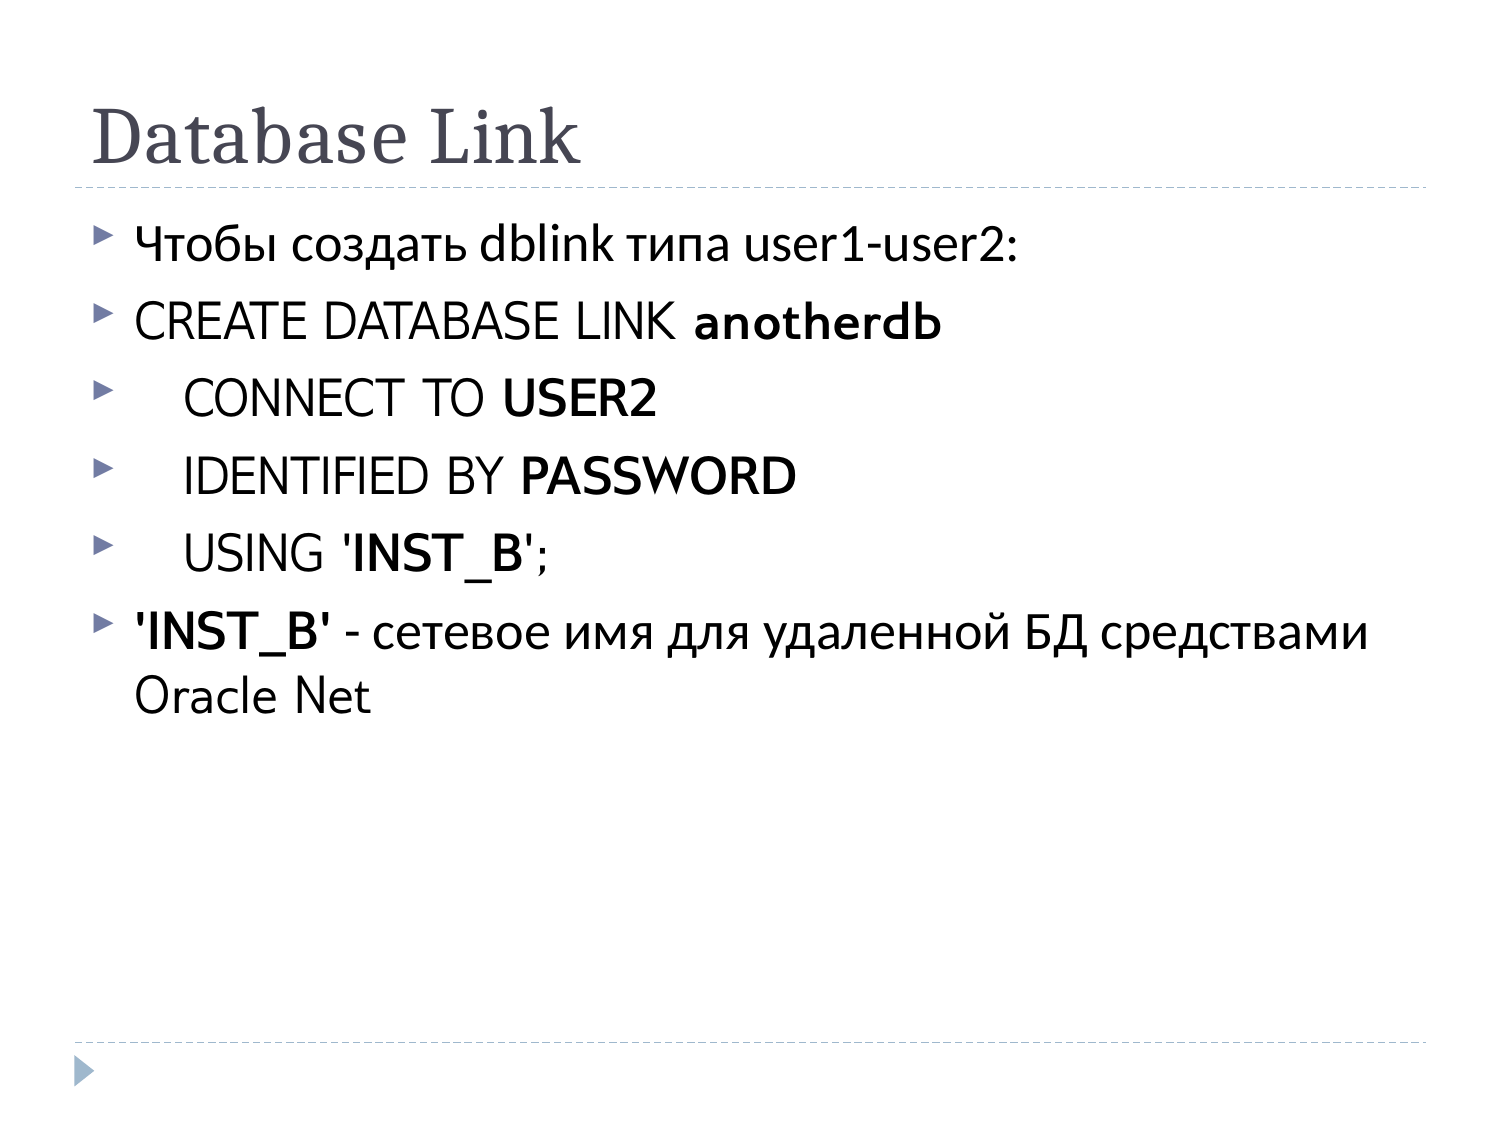

Database Link
Чтобы создать dblink типа user1-user2:
CREATE DATABASE LINK anotherdb
   CONNECT TO USER2
   IDENTIFIED BY PASSWORD
   USING 'INST_B';
'INST_B' - сетевое имя для удаленной БД средствами Oracle Net